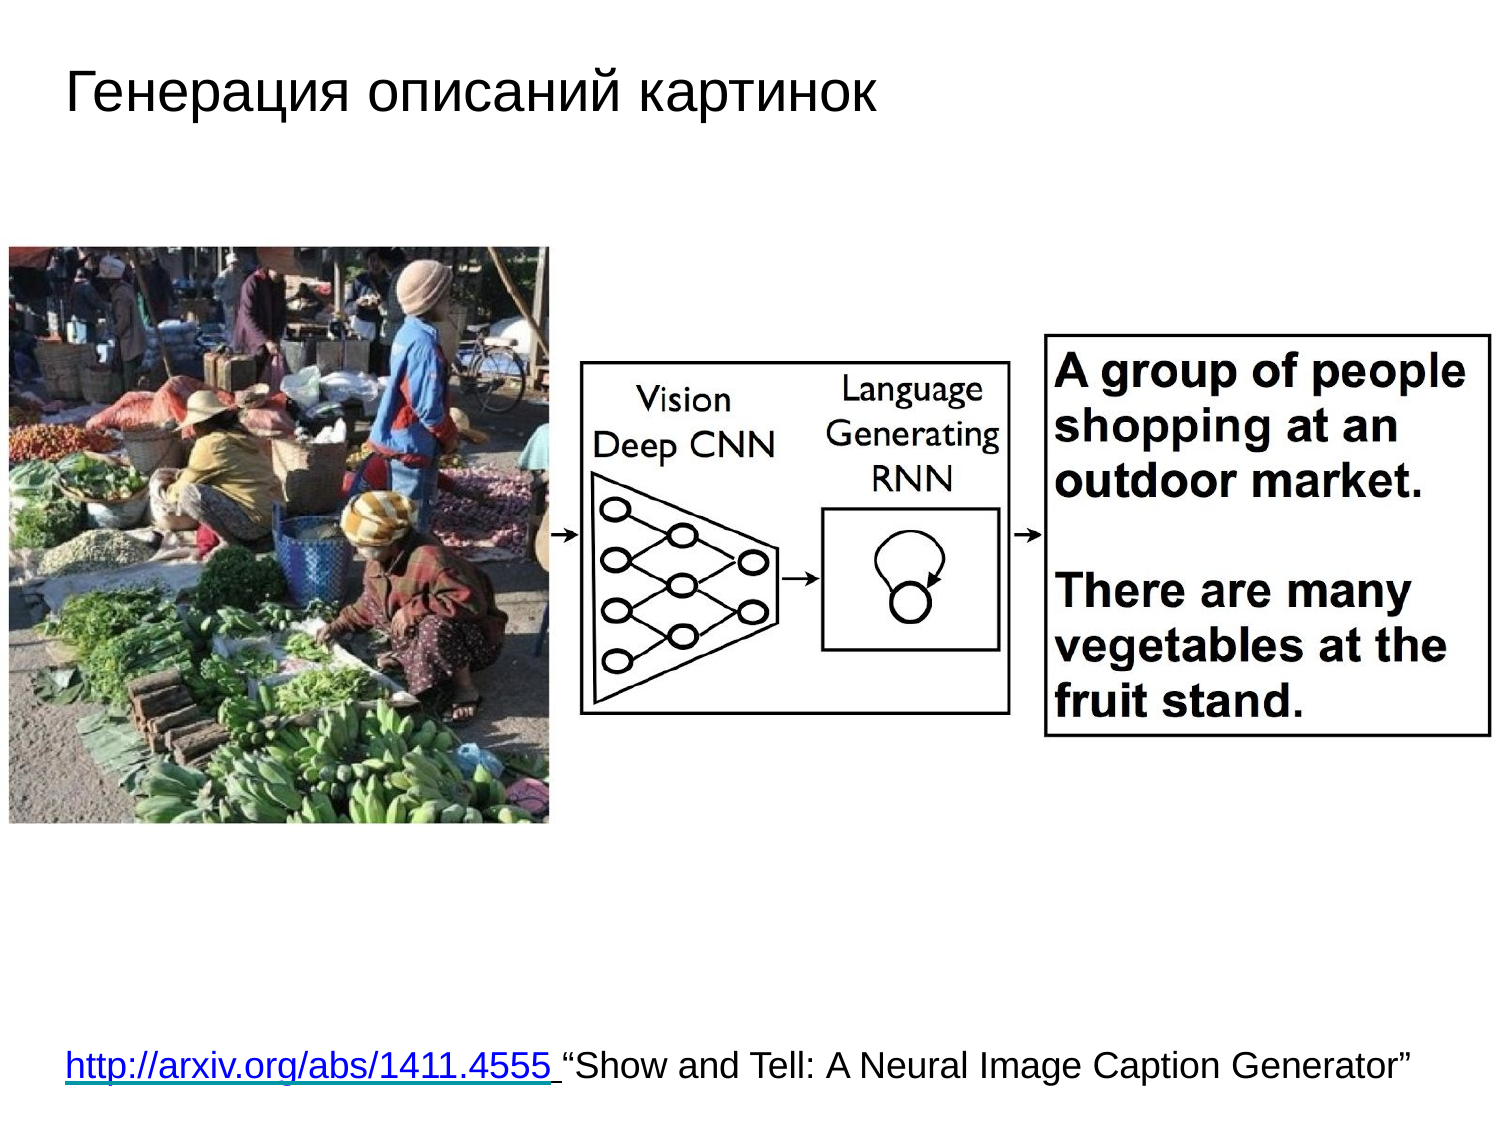

# Генерация описаний картинок

http://arxiv.org/abs/1411.4555 “Show and Tell: A Neural Image Caption Generator”